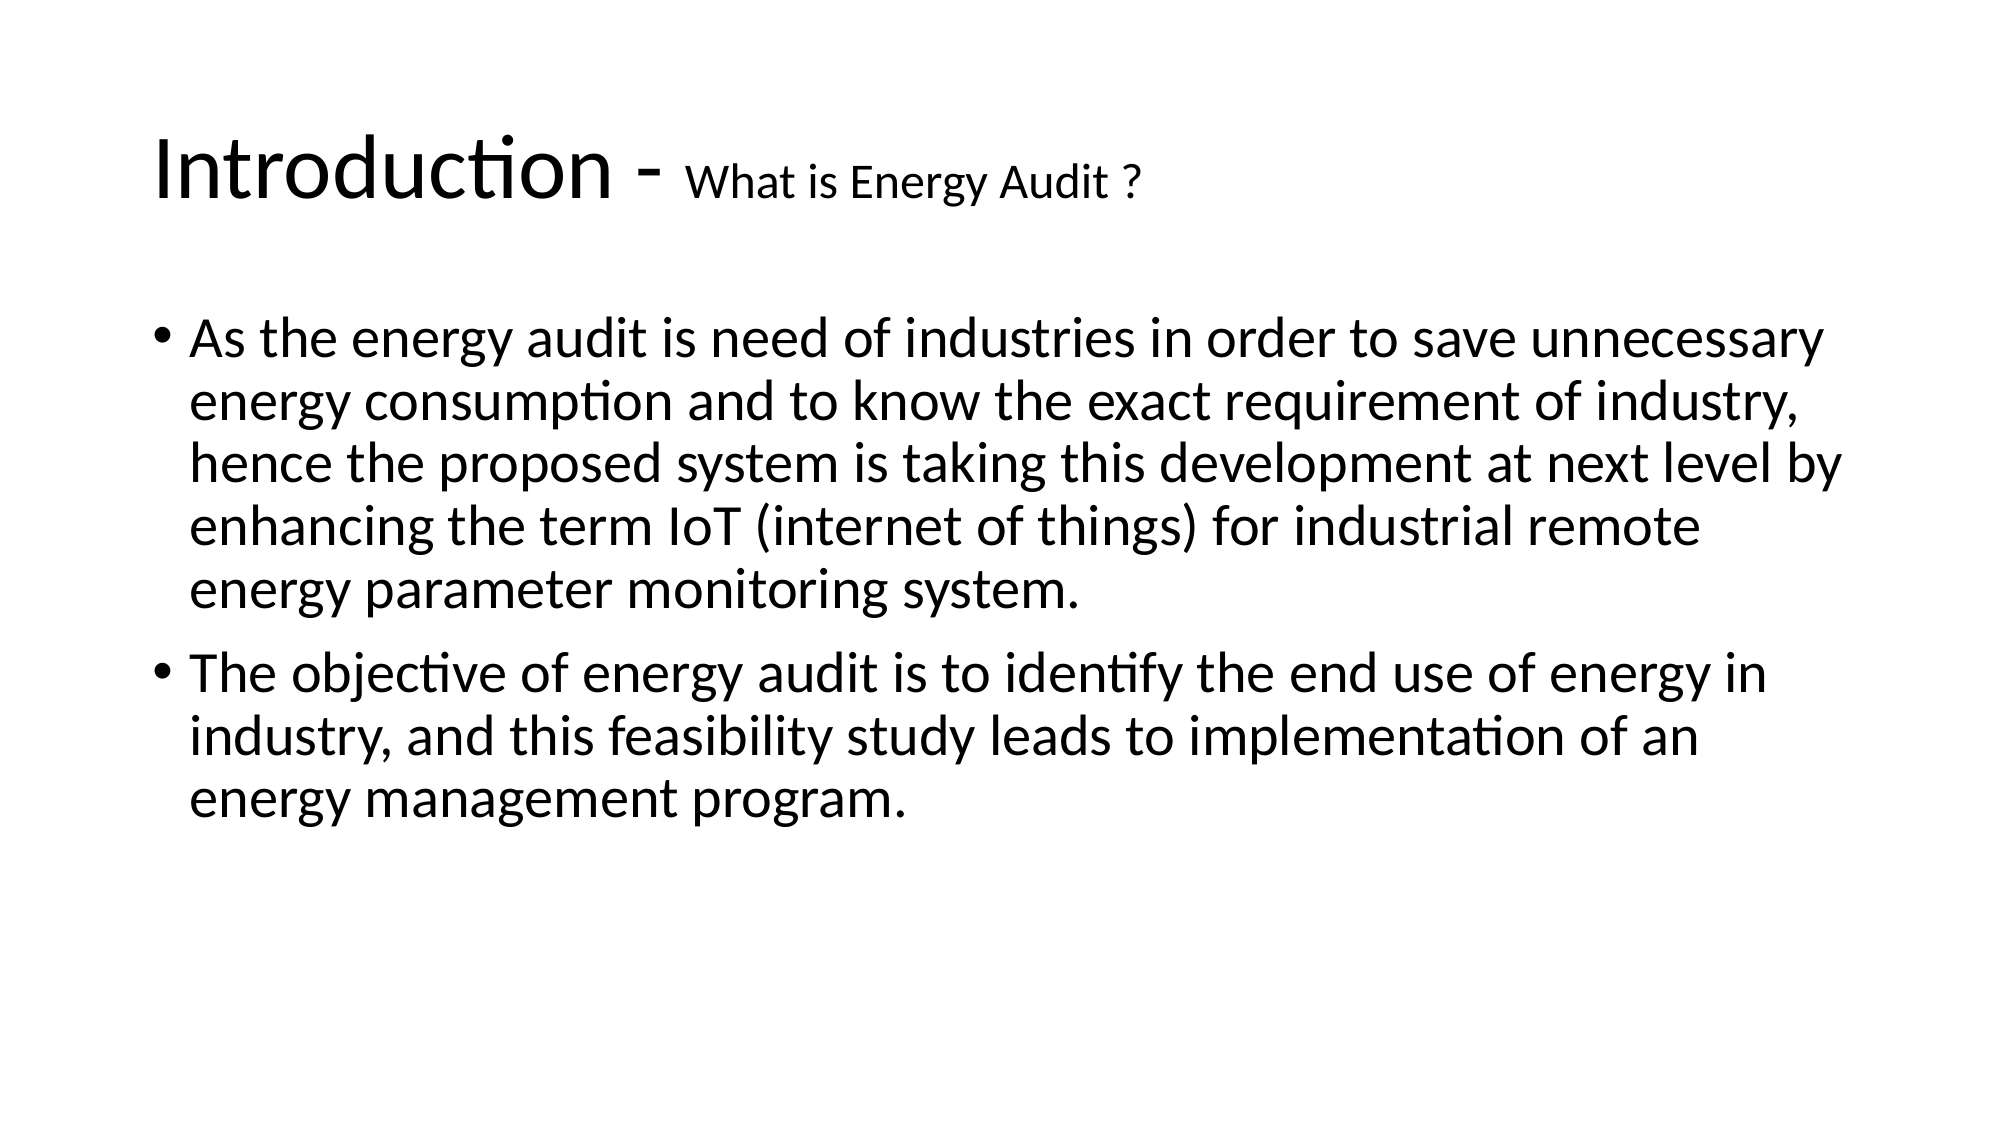

# Introduction - What is Energy Audit ?
As the energy audit is need of industries in order to save unnecessary energy consumption and to know the exact requirement of industry, hence the proposed system is taking this development at next level by enhancing the term IoT (internet of things) for industrial remote energy parameter monitoring system.
The objective of energy audit is to identify the end use of energy in industry, and this feasibility study leads to implementation of an energy management program.